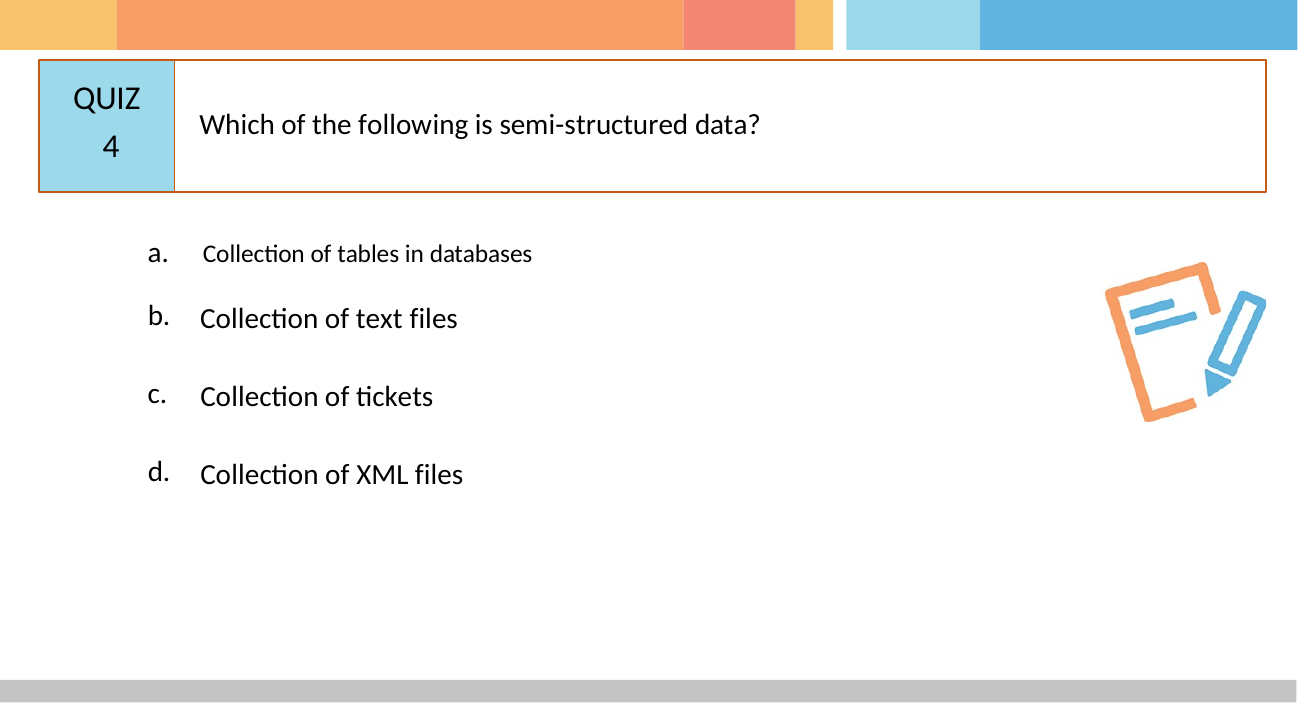

# QUIZ 4
Which of the following is semi-structured data?
a.	Collection of tables in databases

b.
Collection of text files
c.
Collection of tickets
d.
Collection of XML files